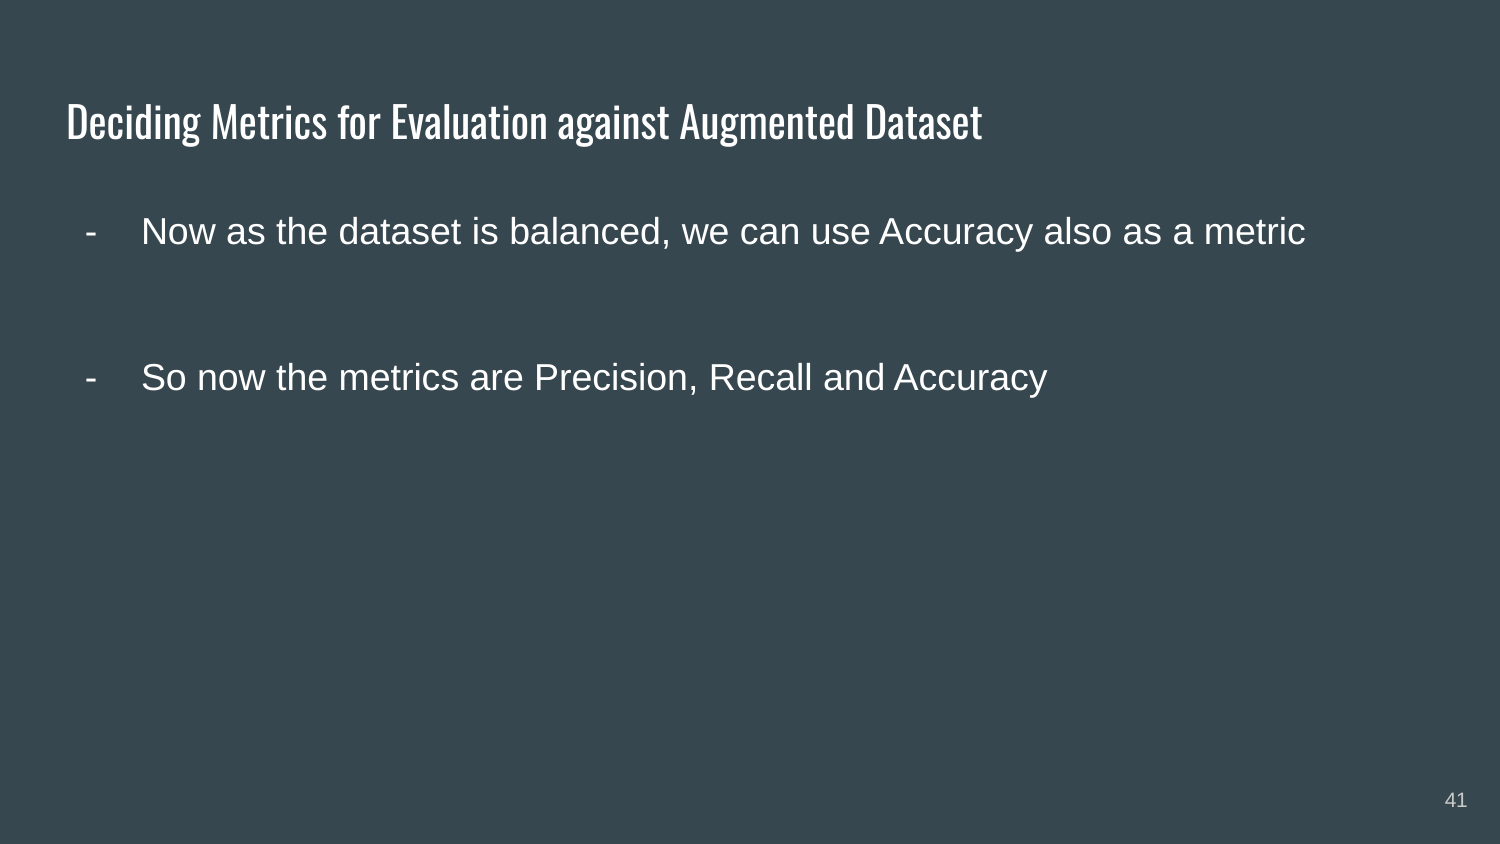

# Deciding Metrics for Evaluation against Augmented Dataset
Now as the dataset is balanced, we can use Accuracy also as a metric

So now the metrics are Precision, Recall and Accuracy
41